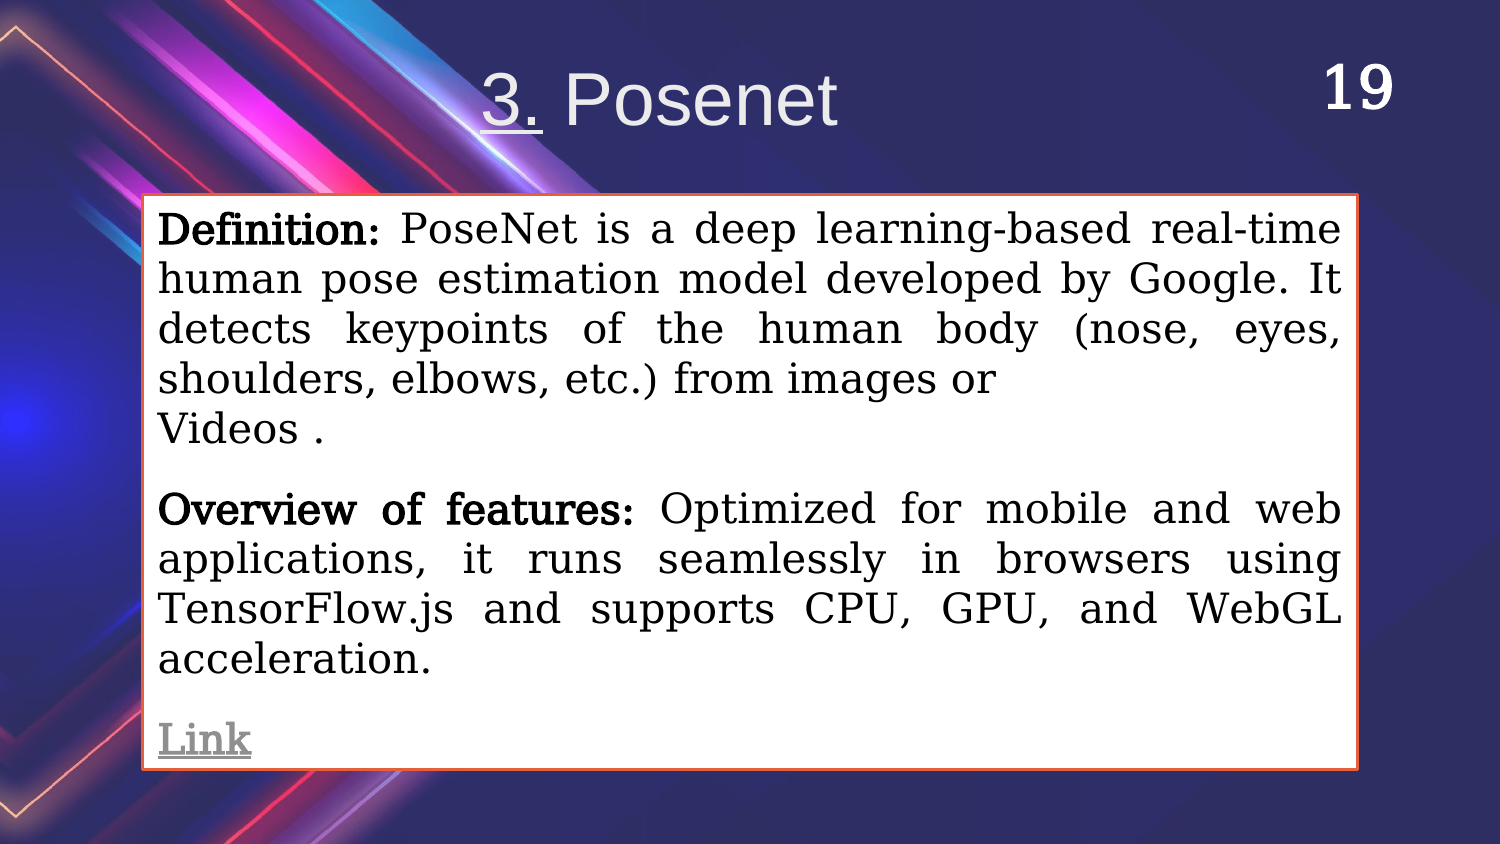

19
3. Posenet
Definition: PoseNet is a deep learning-based real-time human pose estimation model developed by Google. It detects keypoints of the human body (nose, eyes, shoulders, elbows, etc.) from images or
Videos .

Overview of features: Optimized for mobile and web applications, it runs seamlessly in browsers using TensorFlow.js and supports CPU, GPU, and WebGL acceleration.

Link